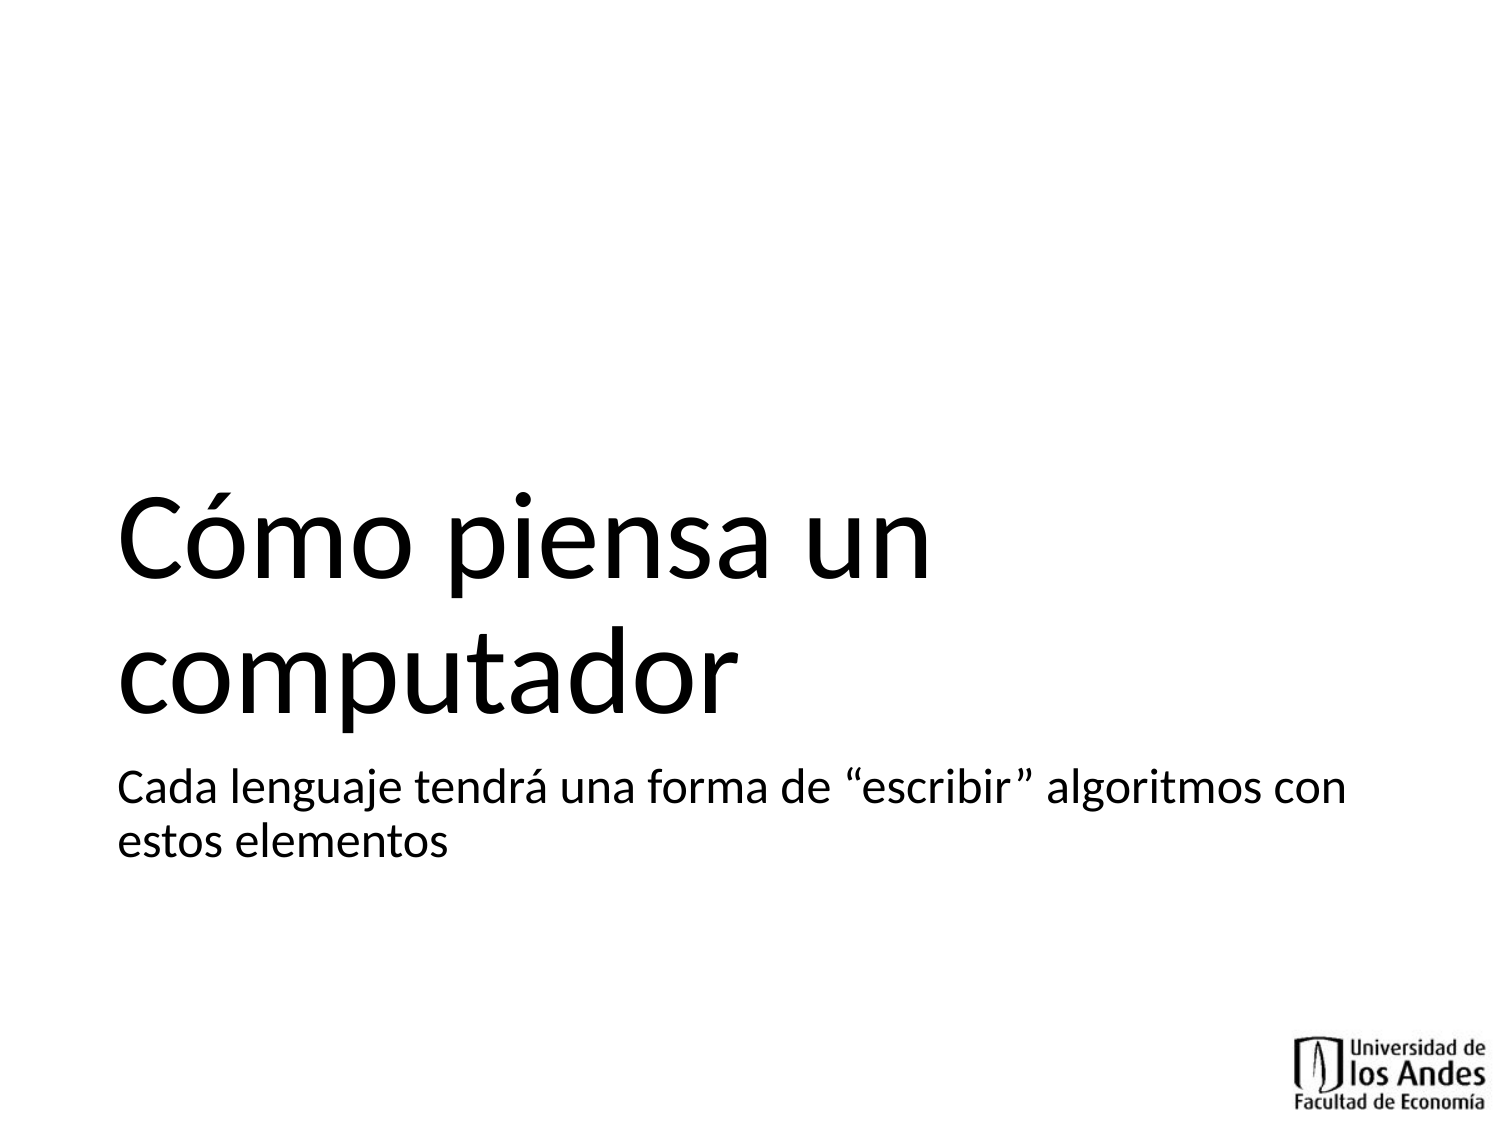

# Cómo piensa un computador
Cada lenguaje tendrá una forma de “escribir” algoritmos con estos elementos